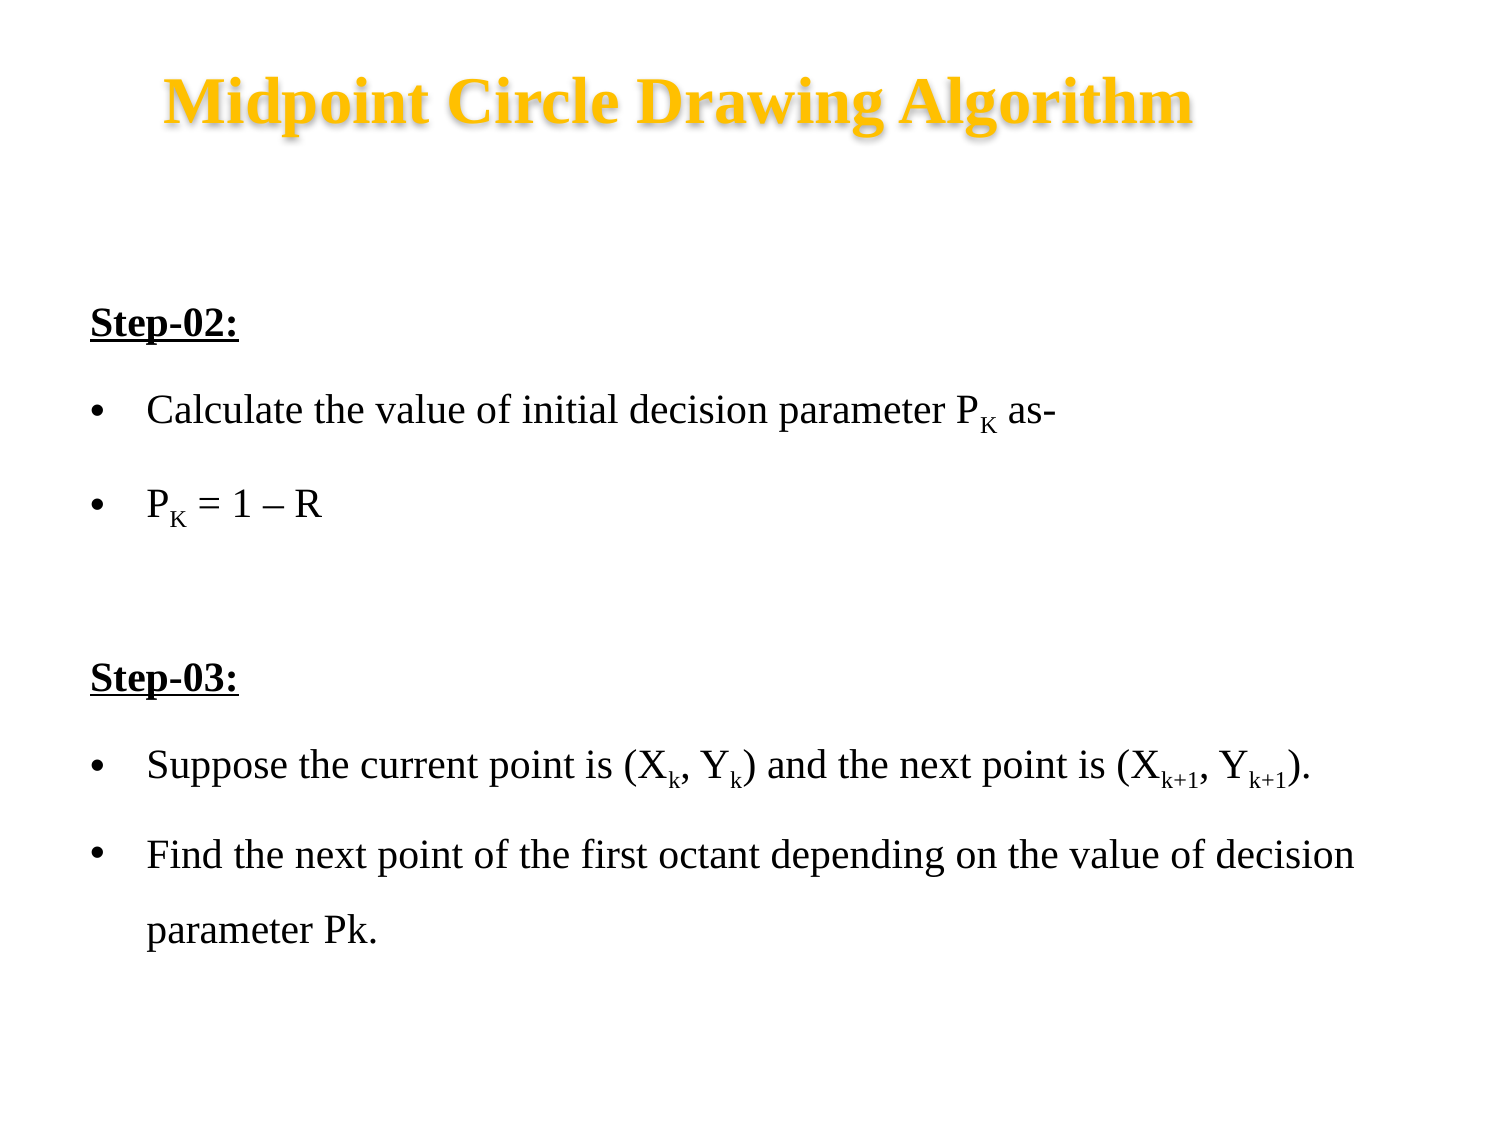

# Midpoint Circle Drawing Algorithm
Step-02:
Calculate the value of initial decision parameter PK as-
PK = 1 – R

Step-03:
Suppose the current point is (Xk, Yk) and the next point is (Xk+1, Yk+1).
Find the next point of the first octant depending on the value of decision parameter Pk.